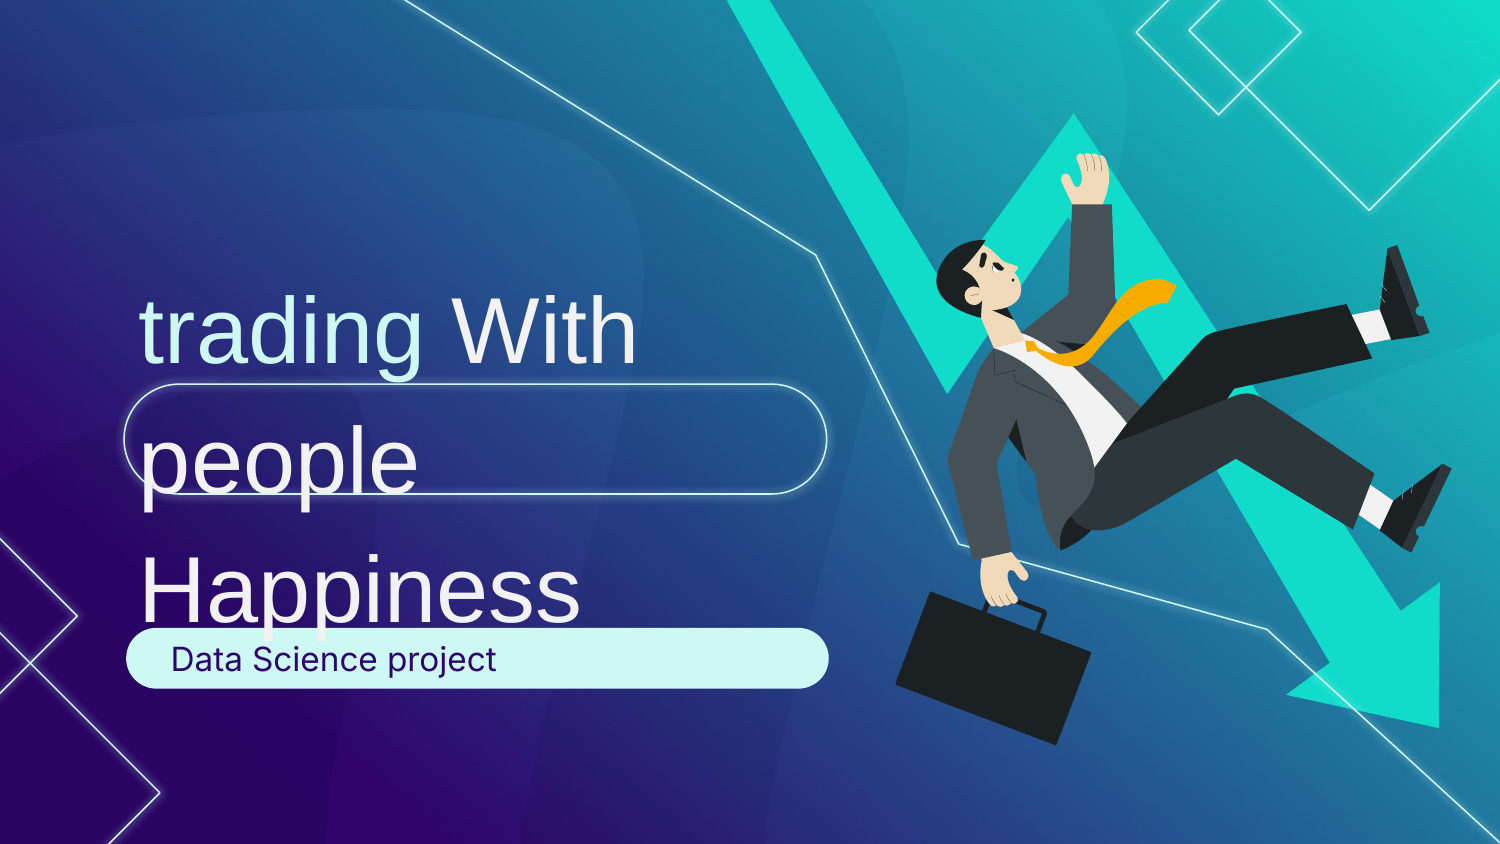

# trading With people Happiness

Data Science project